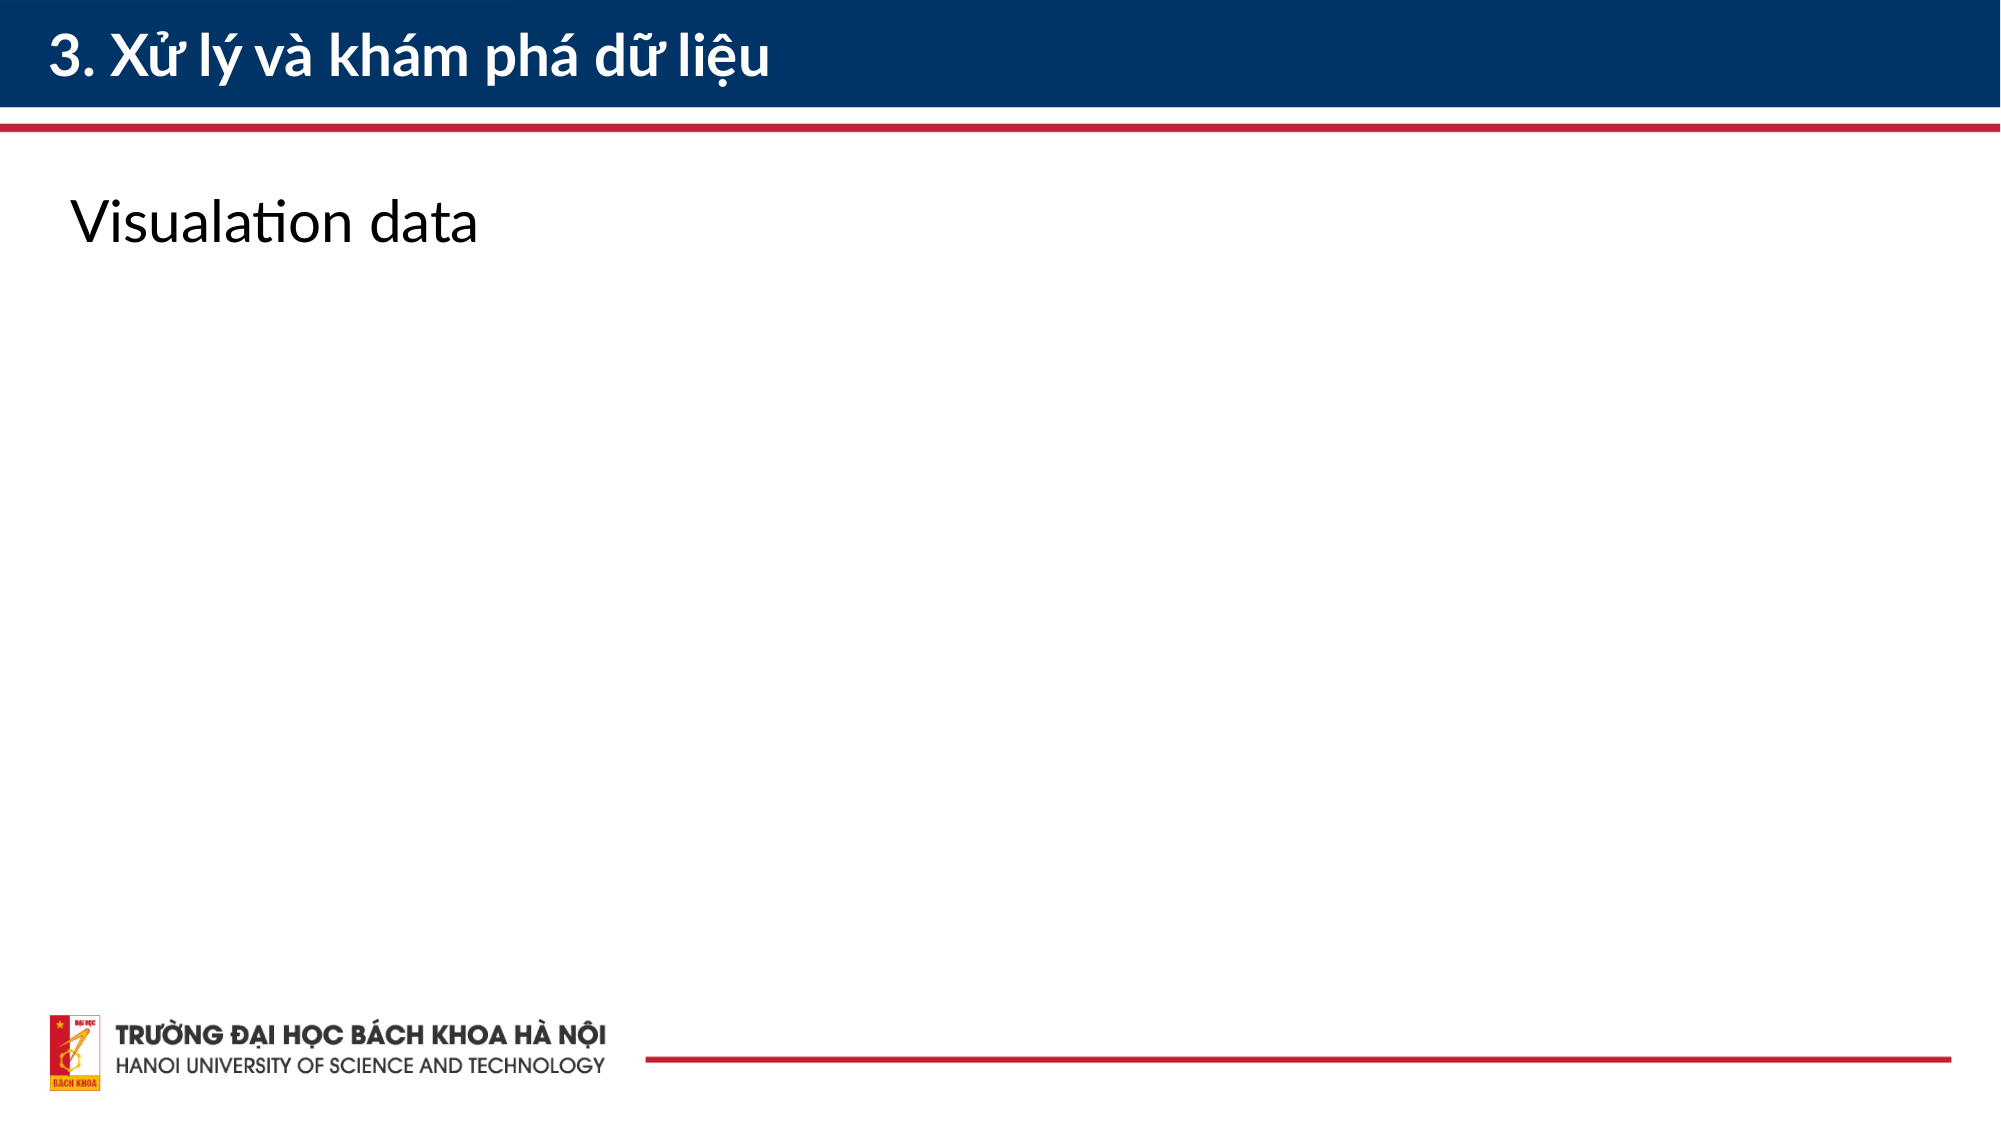

3. Xử lý và khám phá dữ liệu
Visualation data